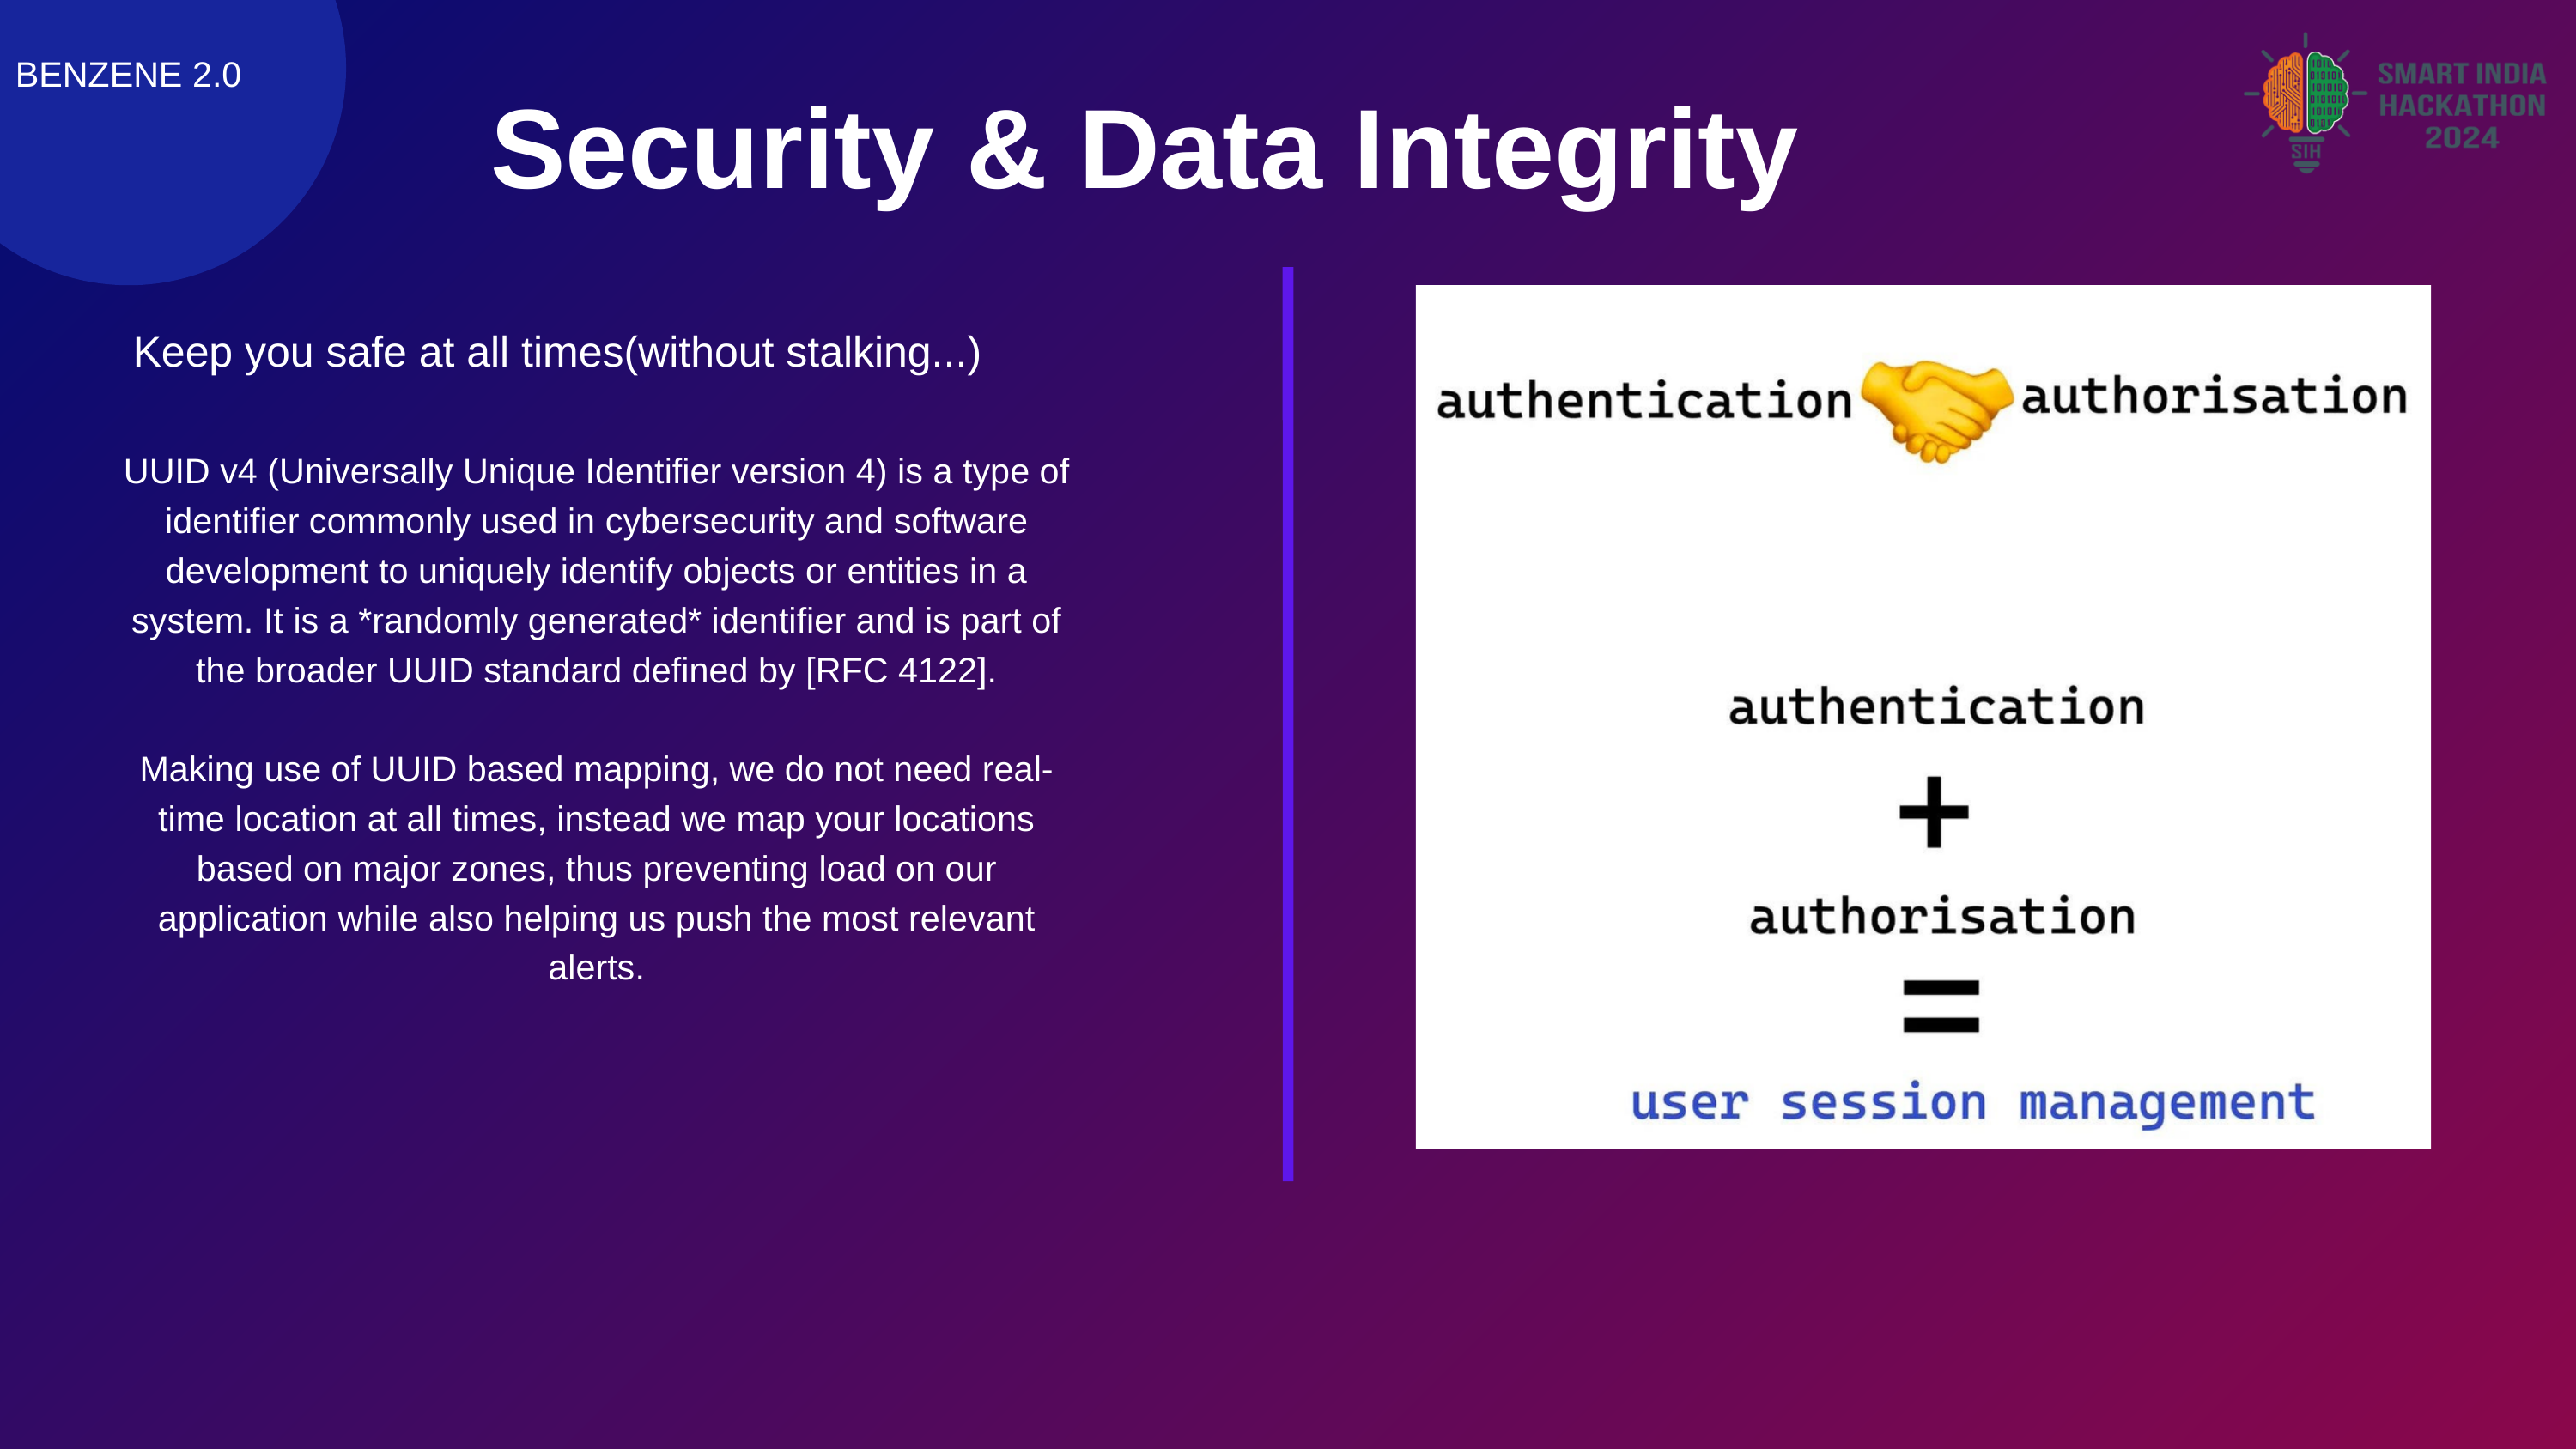

BENZENE 2.0

Security & Data Integrity

Keep you safe at all times(without stalking...)
UUID v4 (Universally Unique Identifier version 4) is a type of identifier commonly used in cybersecurity and software development to uniquely identify objects or entities in a system. It is a *randomly generated* identifier and is part of the broader UUID standard defined by [RFC 4122].

Making use of UUID based mapping, we do not need real-time location at all times, instead we map your locations based on major zones, thus preventing load on our application while also helping us push the most relevant alerts.